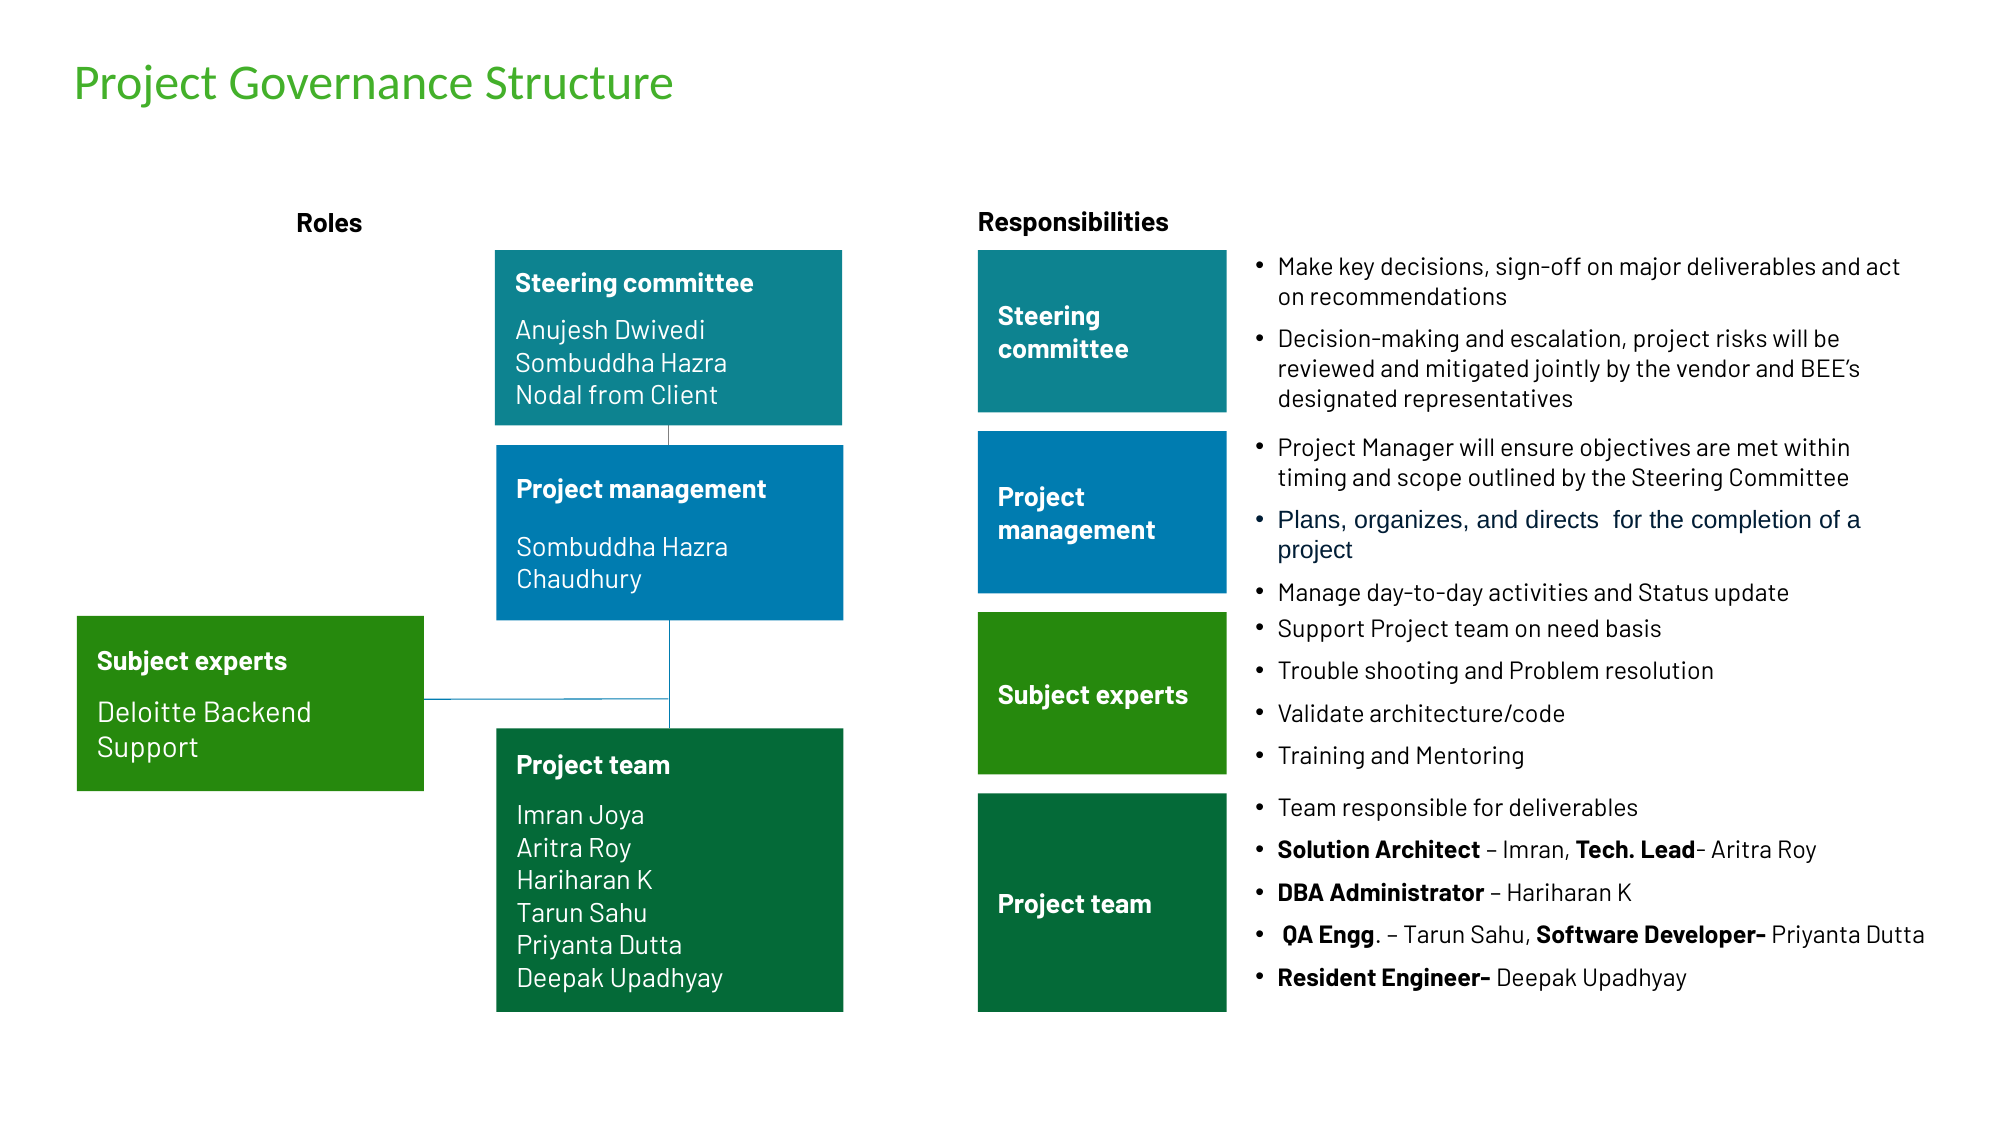

# Project Governance Structure
Responsibilities
Roles
Steering committee

Anujesh Dwivedi
Sombuddha Hazra
Nodal from Client
Project management

Sombuddha Hazra Chaudhury
Subject experts

Deloitte Backend Support
Project team

Imran Joya
Aritra Roy
Hariharan K
Tarun Sahu
Priyanta Dutta
Deepak Upadhyay
Steering committee
Make key decisions, sign-off on major deliverables and act on recommendations
Decision-making and escalation, project risks will be reviewed and mitigated jointly by the vendor and BEE’s designated representatives
Project management
Project Manager will ensure objectives are met within timing and scope outlined by the Steering Committee
Plans, organizes, and directs  for the completion of a project
Manage day-to-day activities and Status update
Subject experts
Support Project team on need basis
Trouble shooting and Problem resolution
Validate architecture/code
Training and Mentoring
Team responsible for deliverables
Solution Architect – Imran, Tech. Lead- Aritra Roy
DBA Administrator – Hariharan K
 QA Engg. – Tarun Sahu, Software Developer- Priyanta Dutta
Resident Engineer- Deepak Upadhyay
Project team